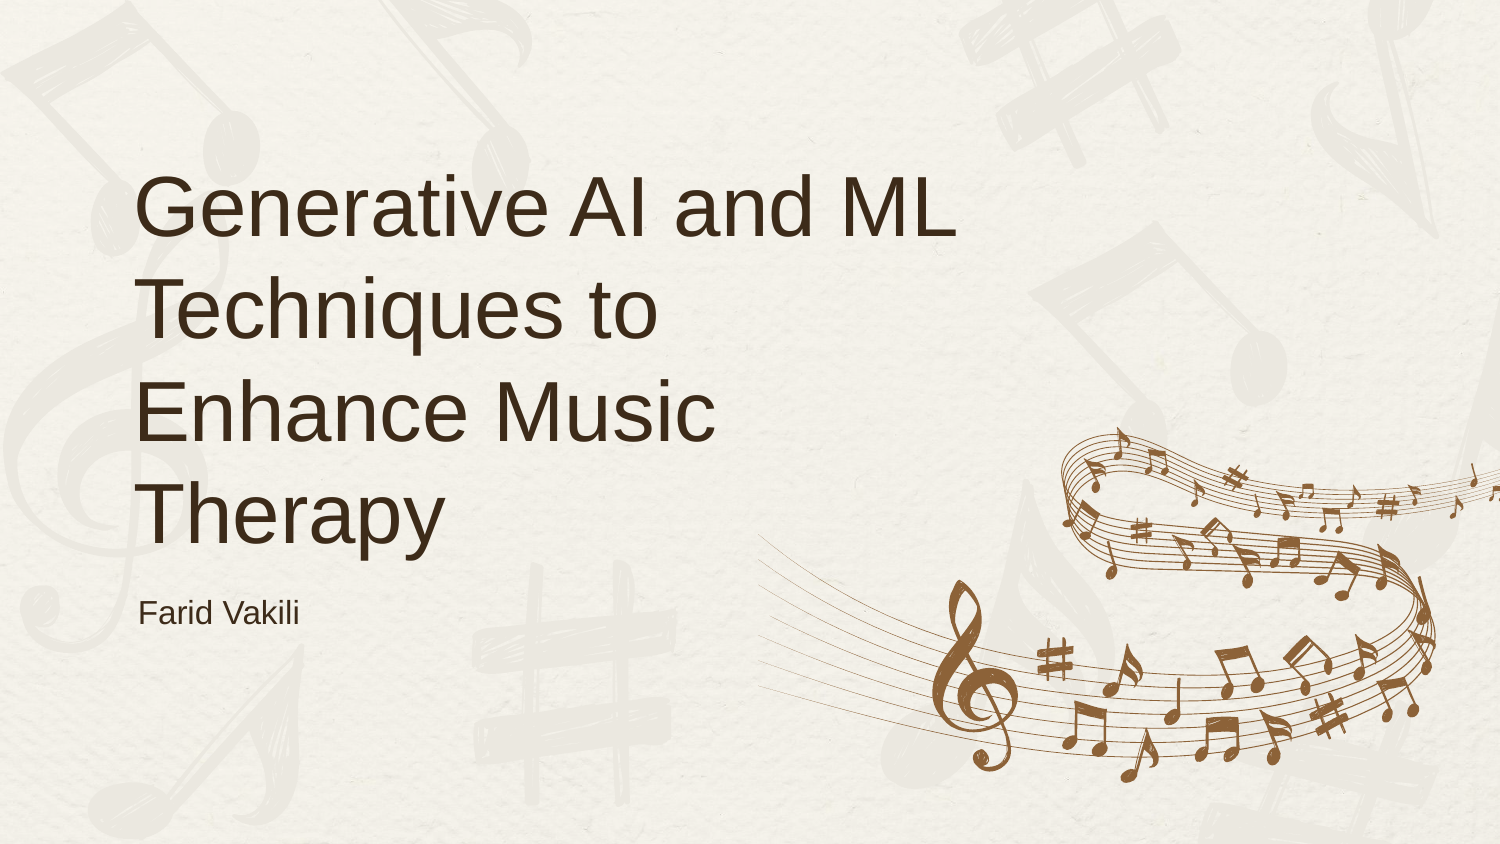

# Generative AI and ML Techniques to Enhance Music Therapy

Farid Vakili